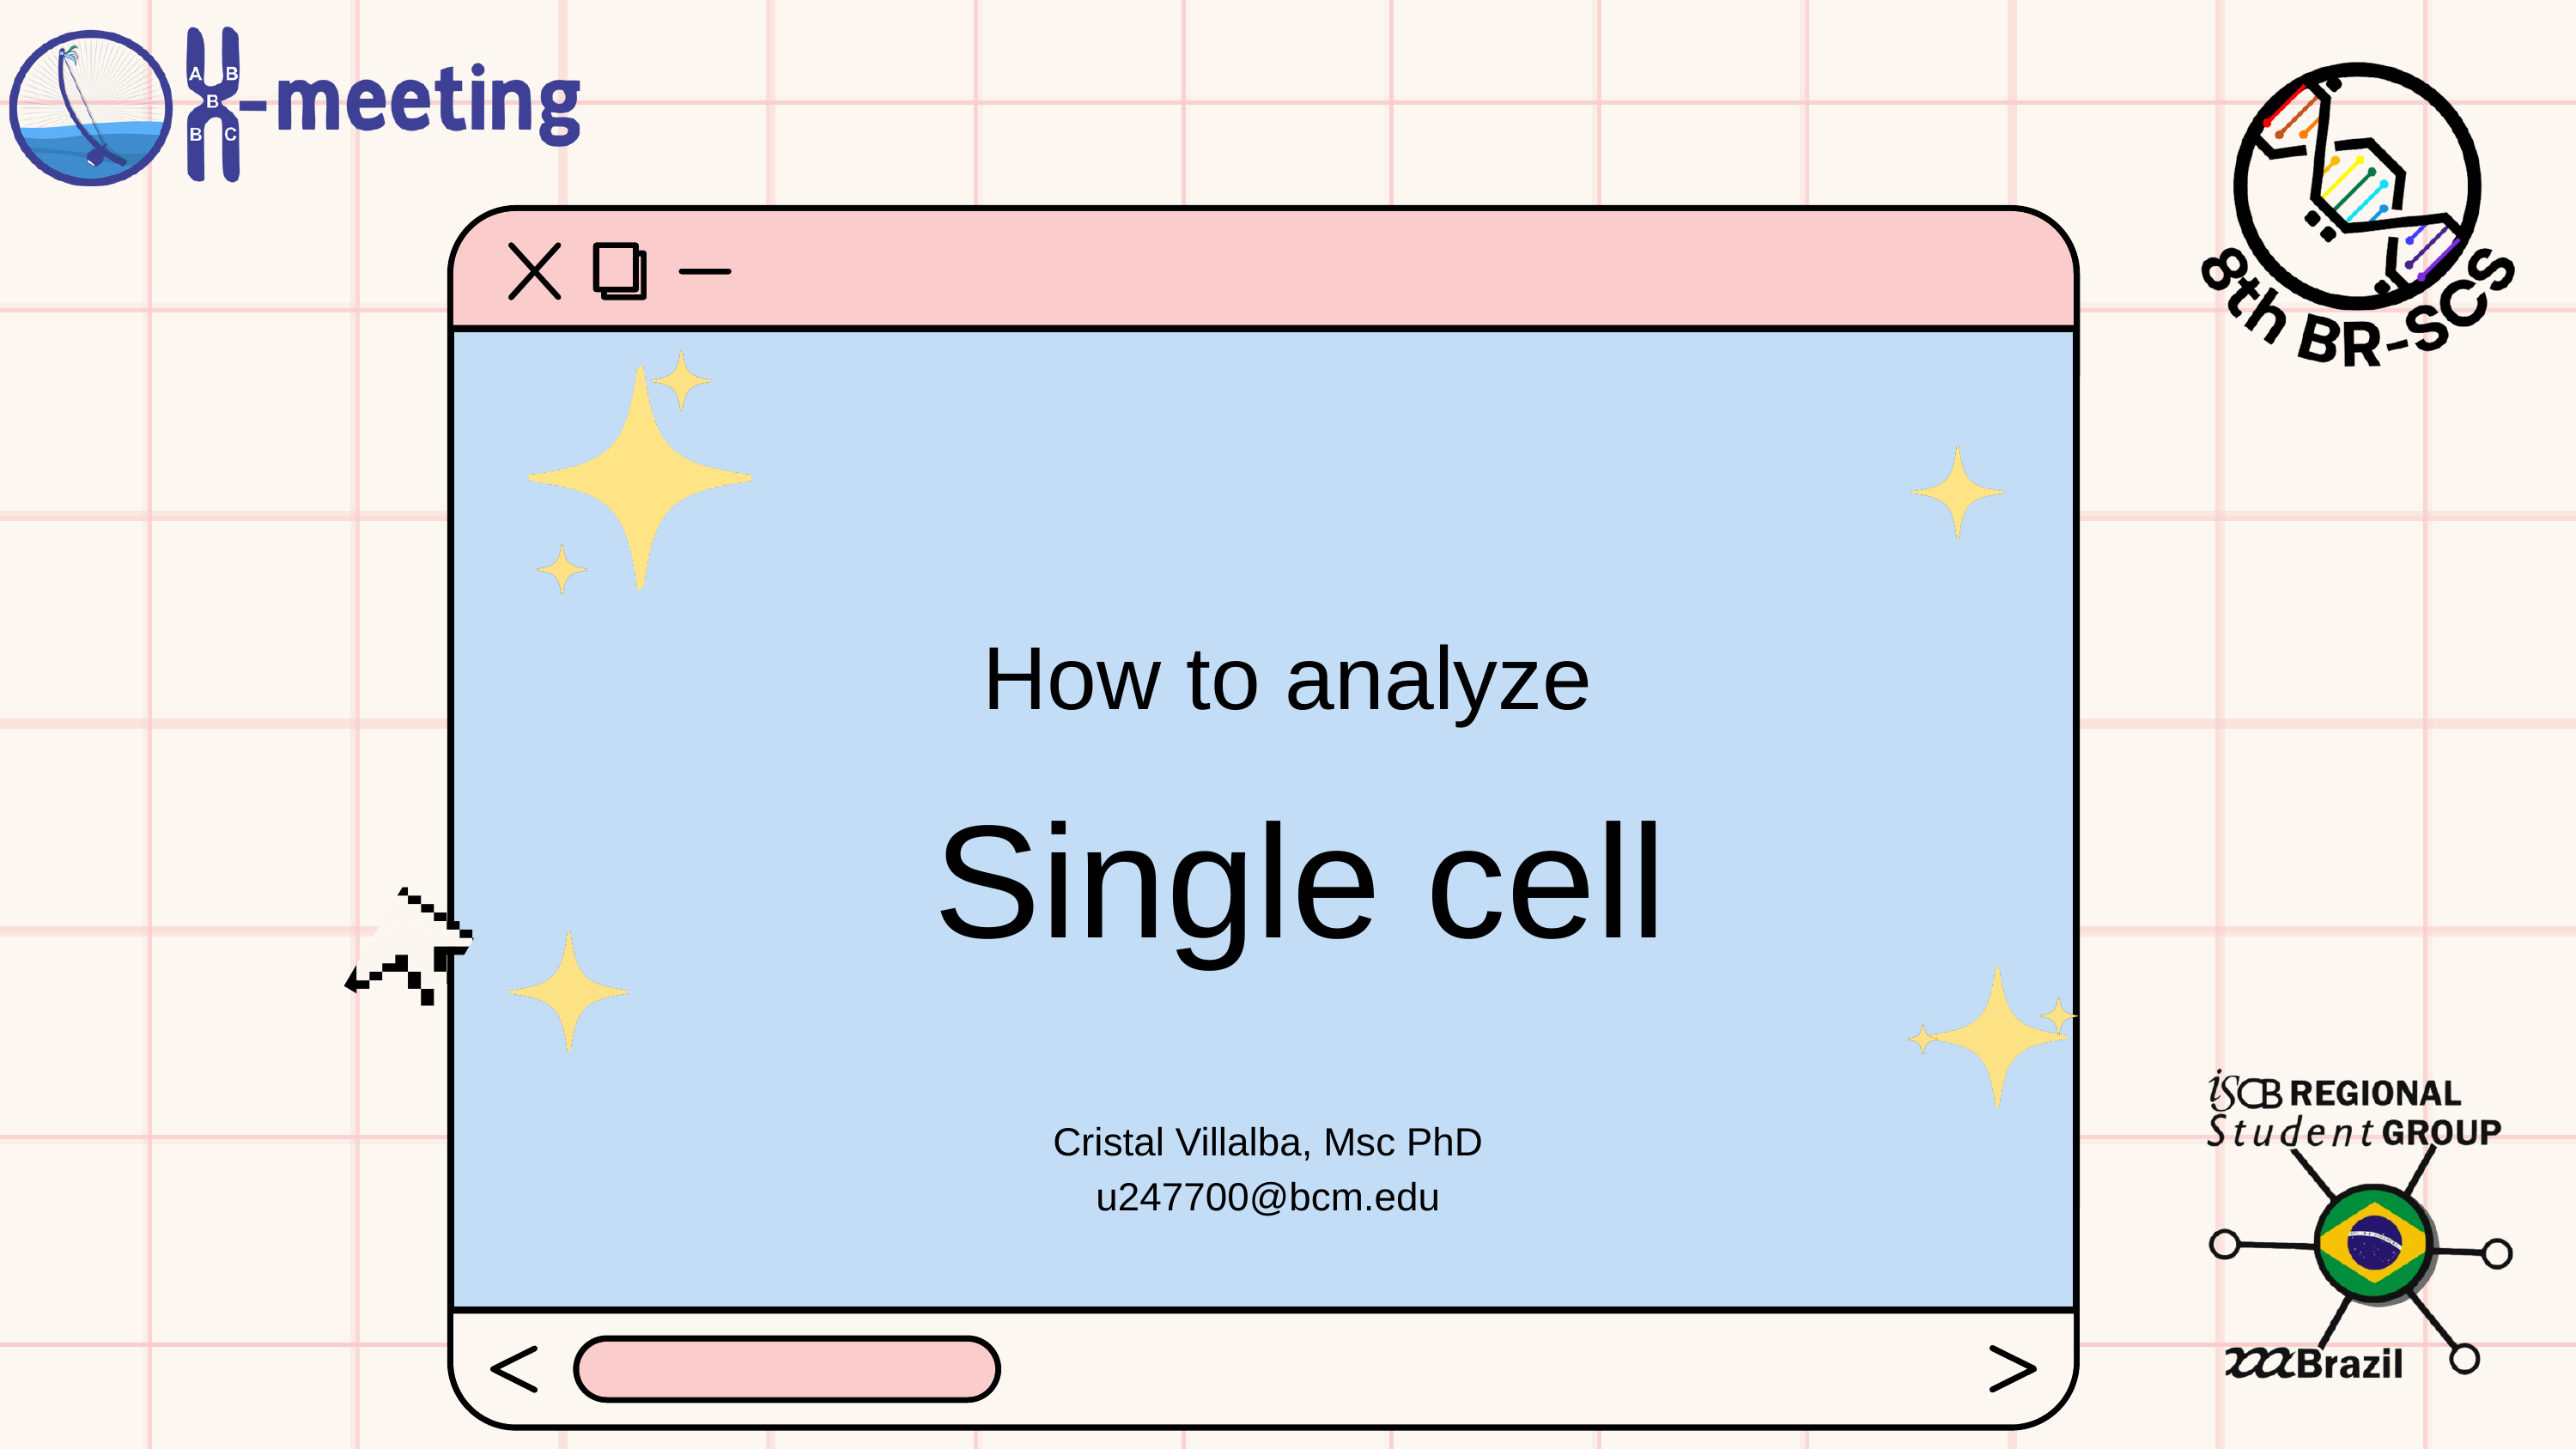

How to analyze
Single cell

Cristal Villalba, Msc PhD
u247700@bcm.edu